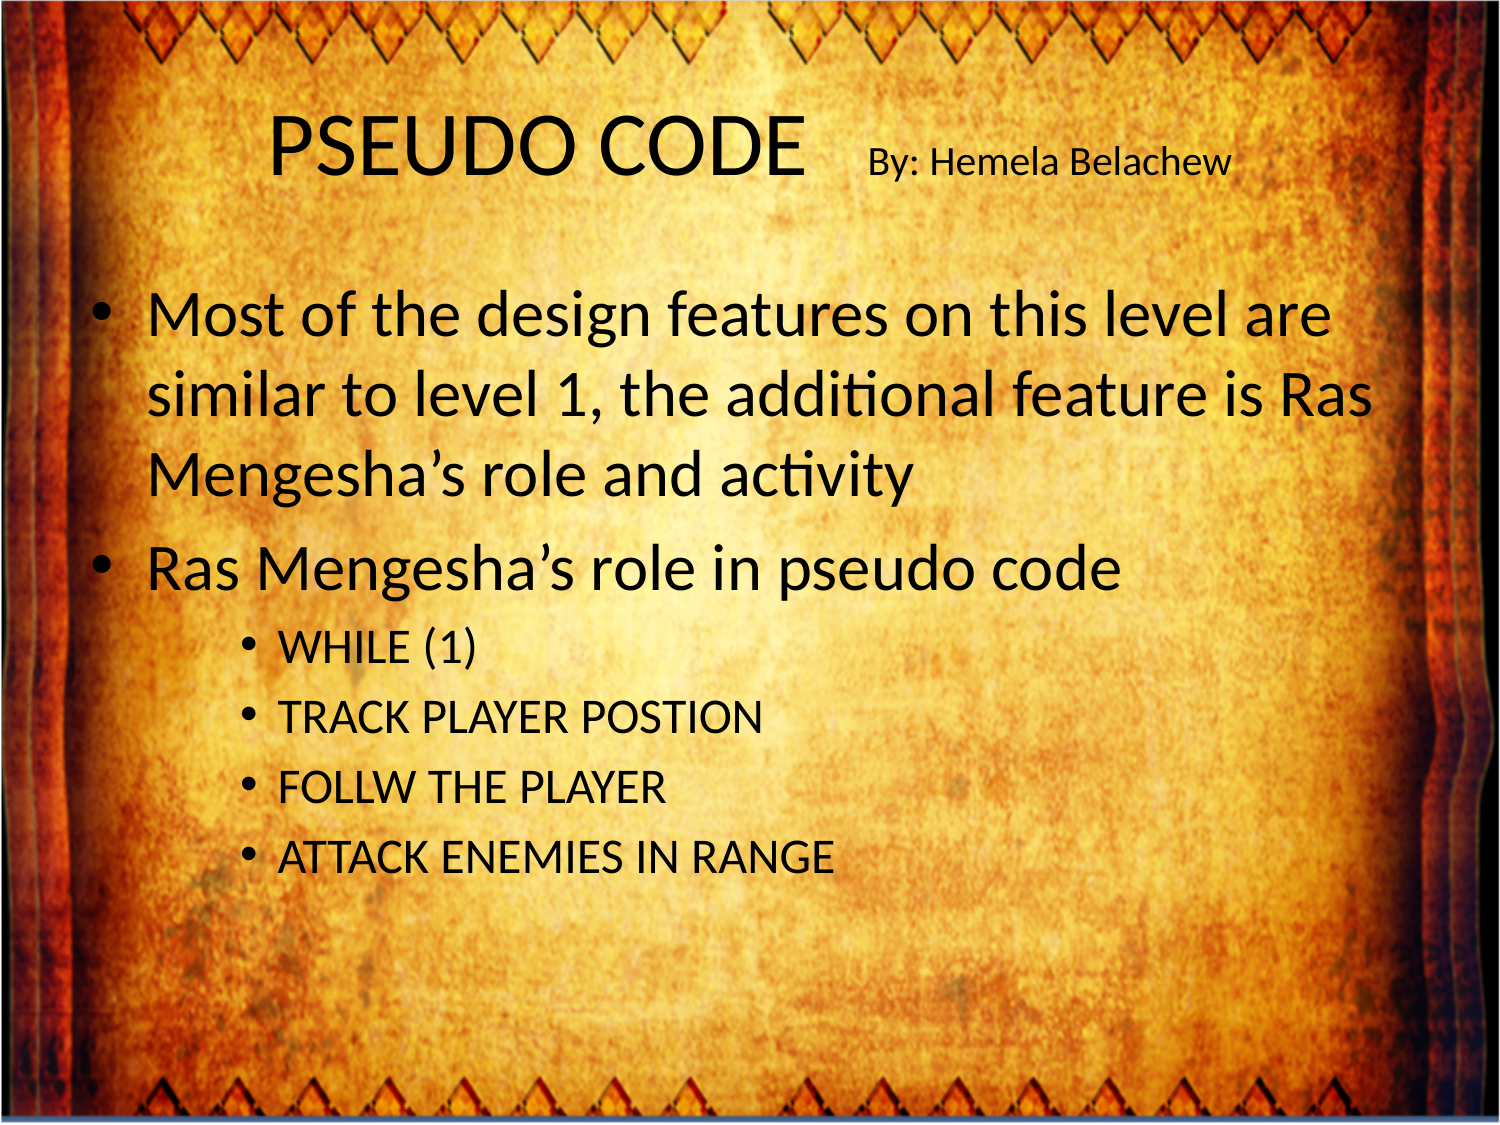

# PSEUDO CODE	By: Hemela Belachew
Most of the design features on this level are similar to level 1, the additional feature is Ras Mengesha’s role and activity
Ras Mengesha’s role in pseudo code
WHILE (1)
TRACK PLAYER POSTION
FOLLW THE PLAYER
ATTACK ENEMIES IN RANGE